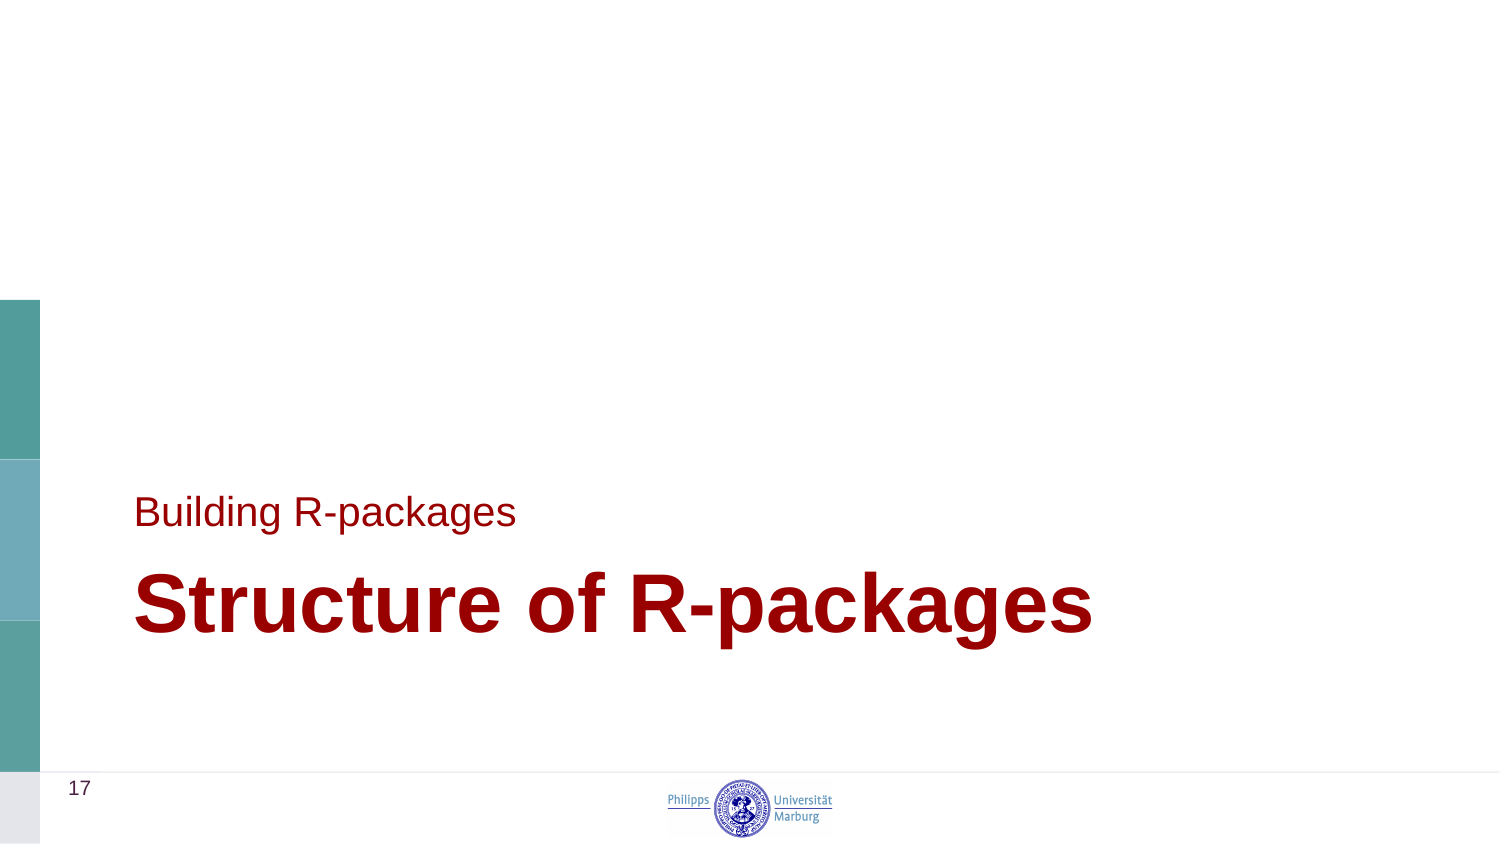

Building R-packages
# Structure of R-packages
17